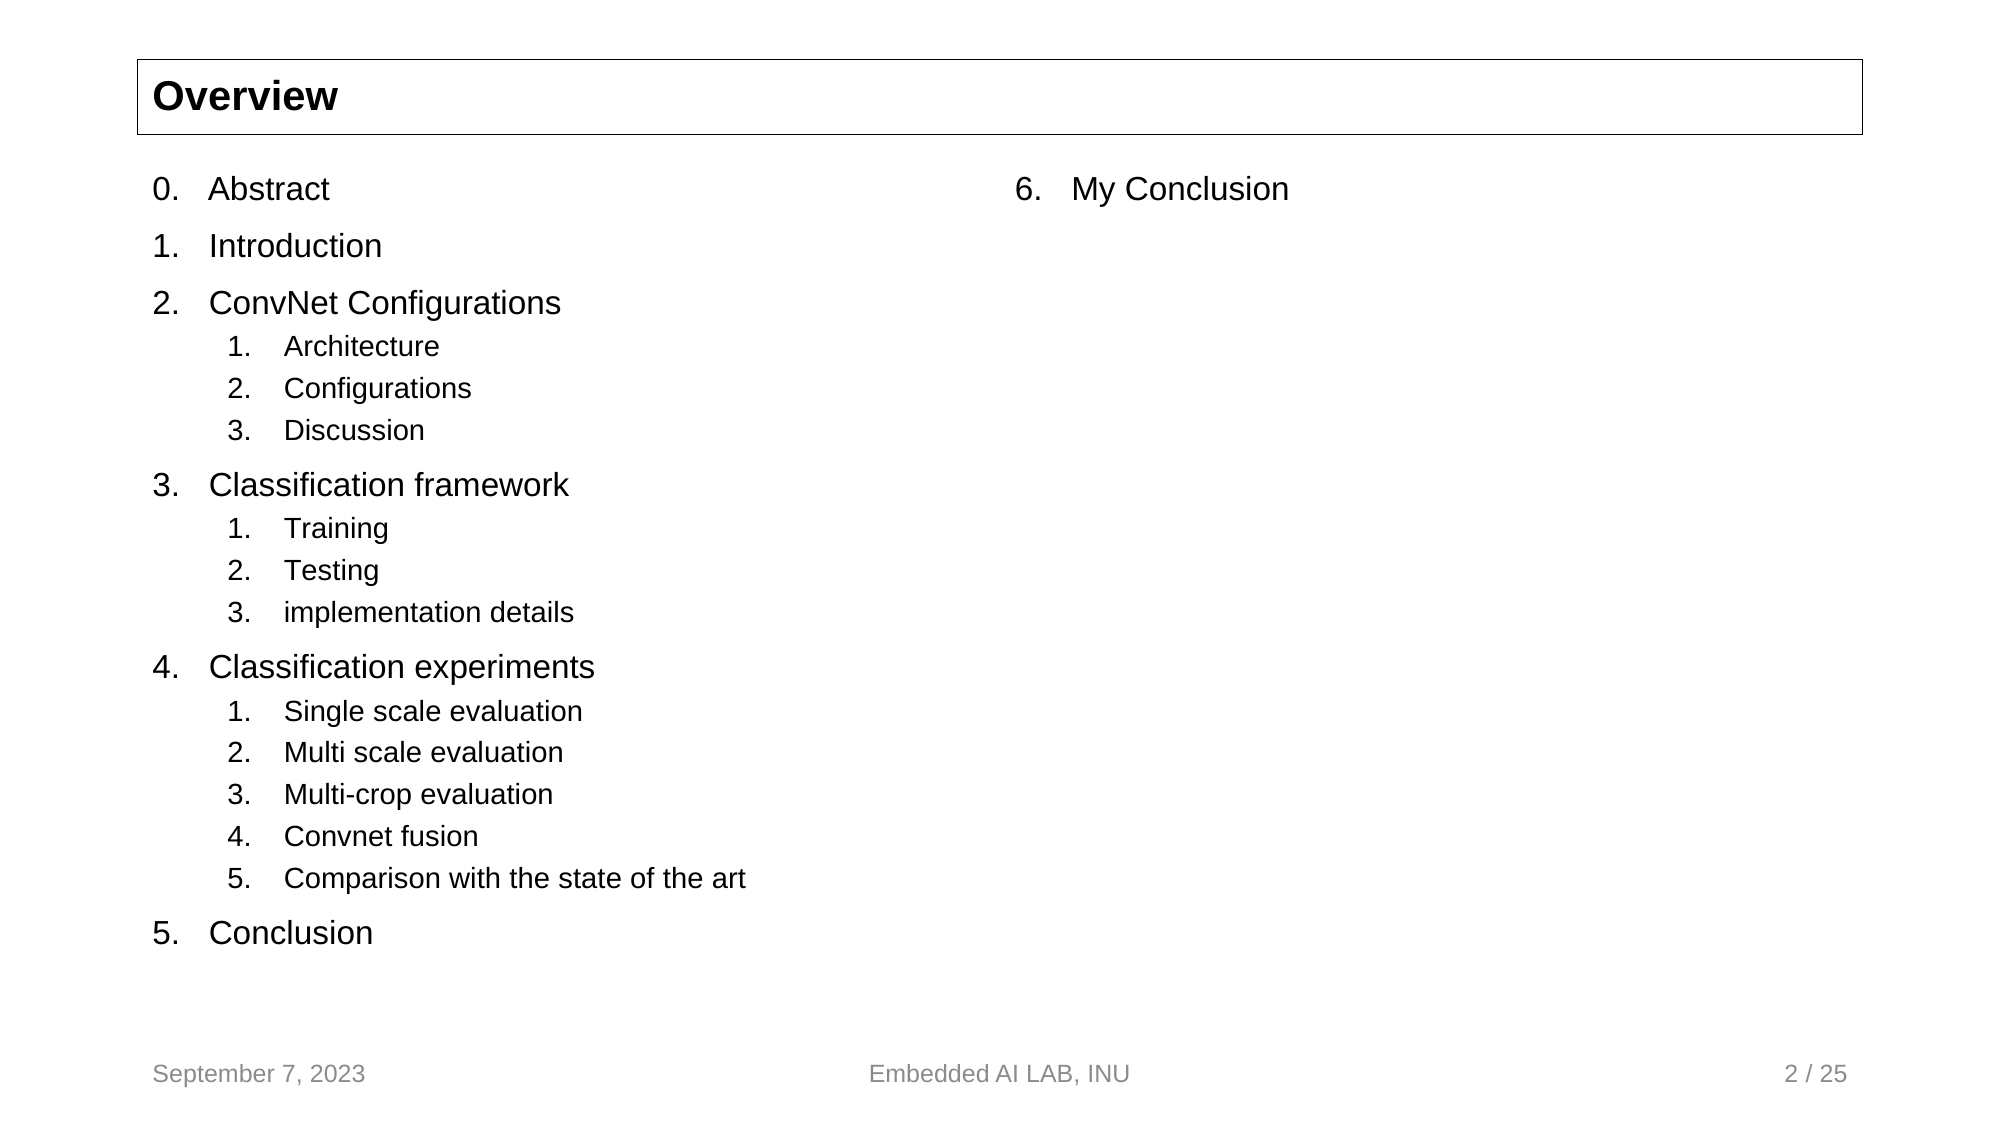

# Overview
0.   Abstract
Introduction
ConvNet Configurations
Architecture
Configurations
Discussion
Classification framework
Training
Testing
implementation details
Classification experiments
Single scale evaluation
Multi scale evaluation
Multi-crop evaluation
Convnet fusion
Comparison with the state of the art
Conclusion

My Conclusion
September 7, 2023
Embedded AI LAB, INU
2 / 25